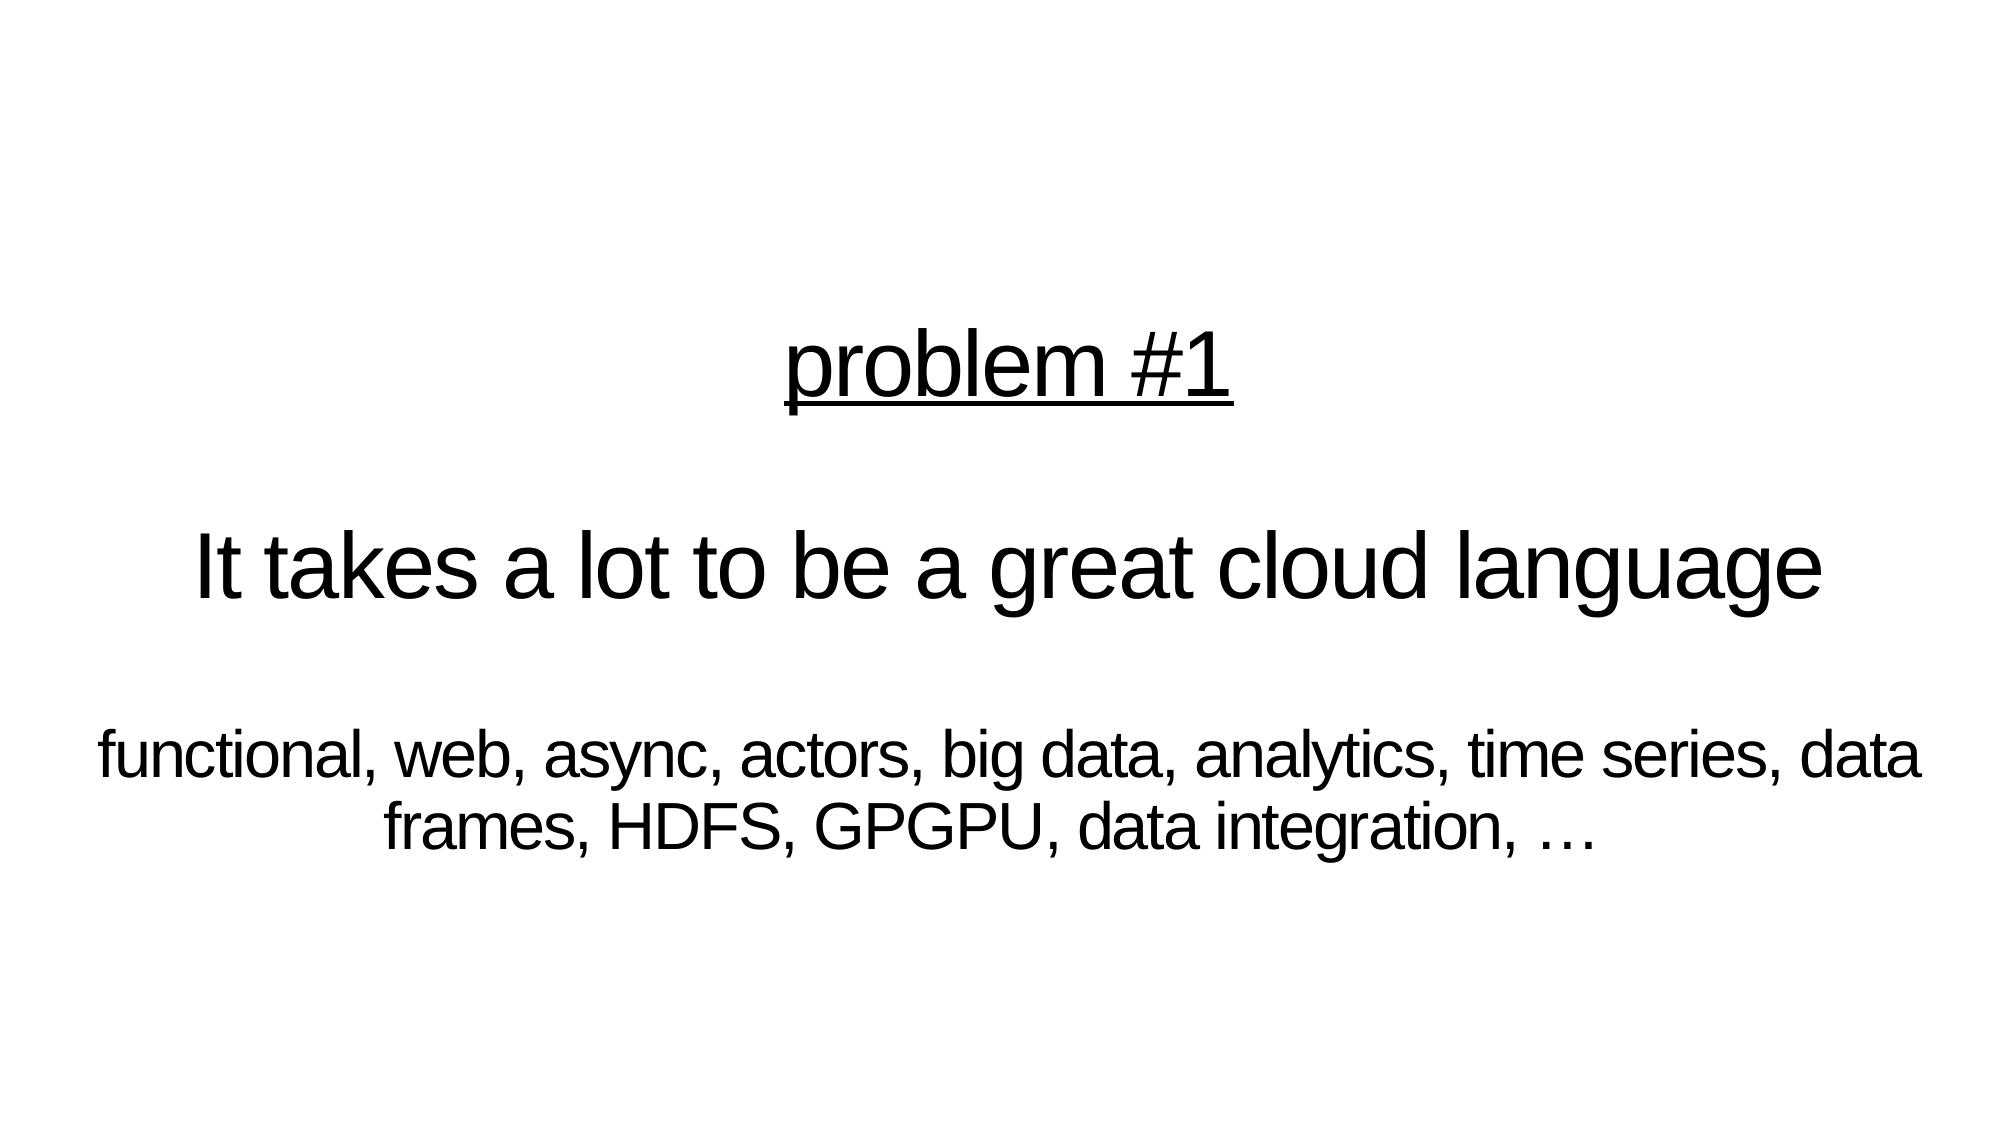

# problem #1 It takes a lot to be a great cloud language functional, web, async, actors, big data, analytics, time series, data frames, HDFS, GPGPU, data integration, …